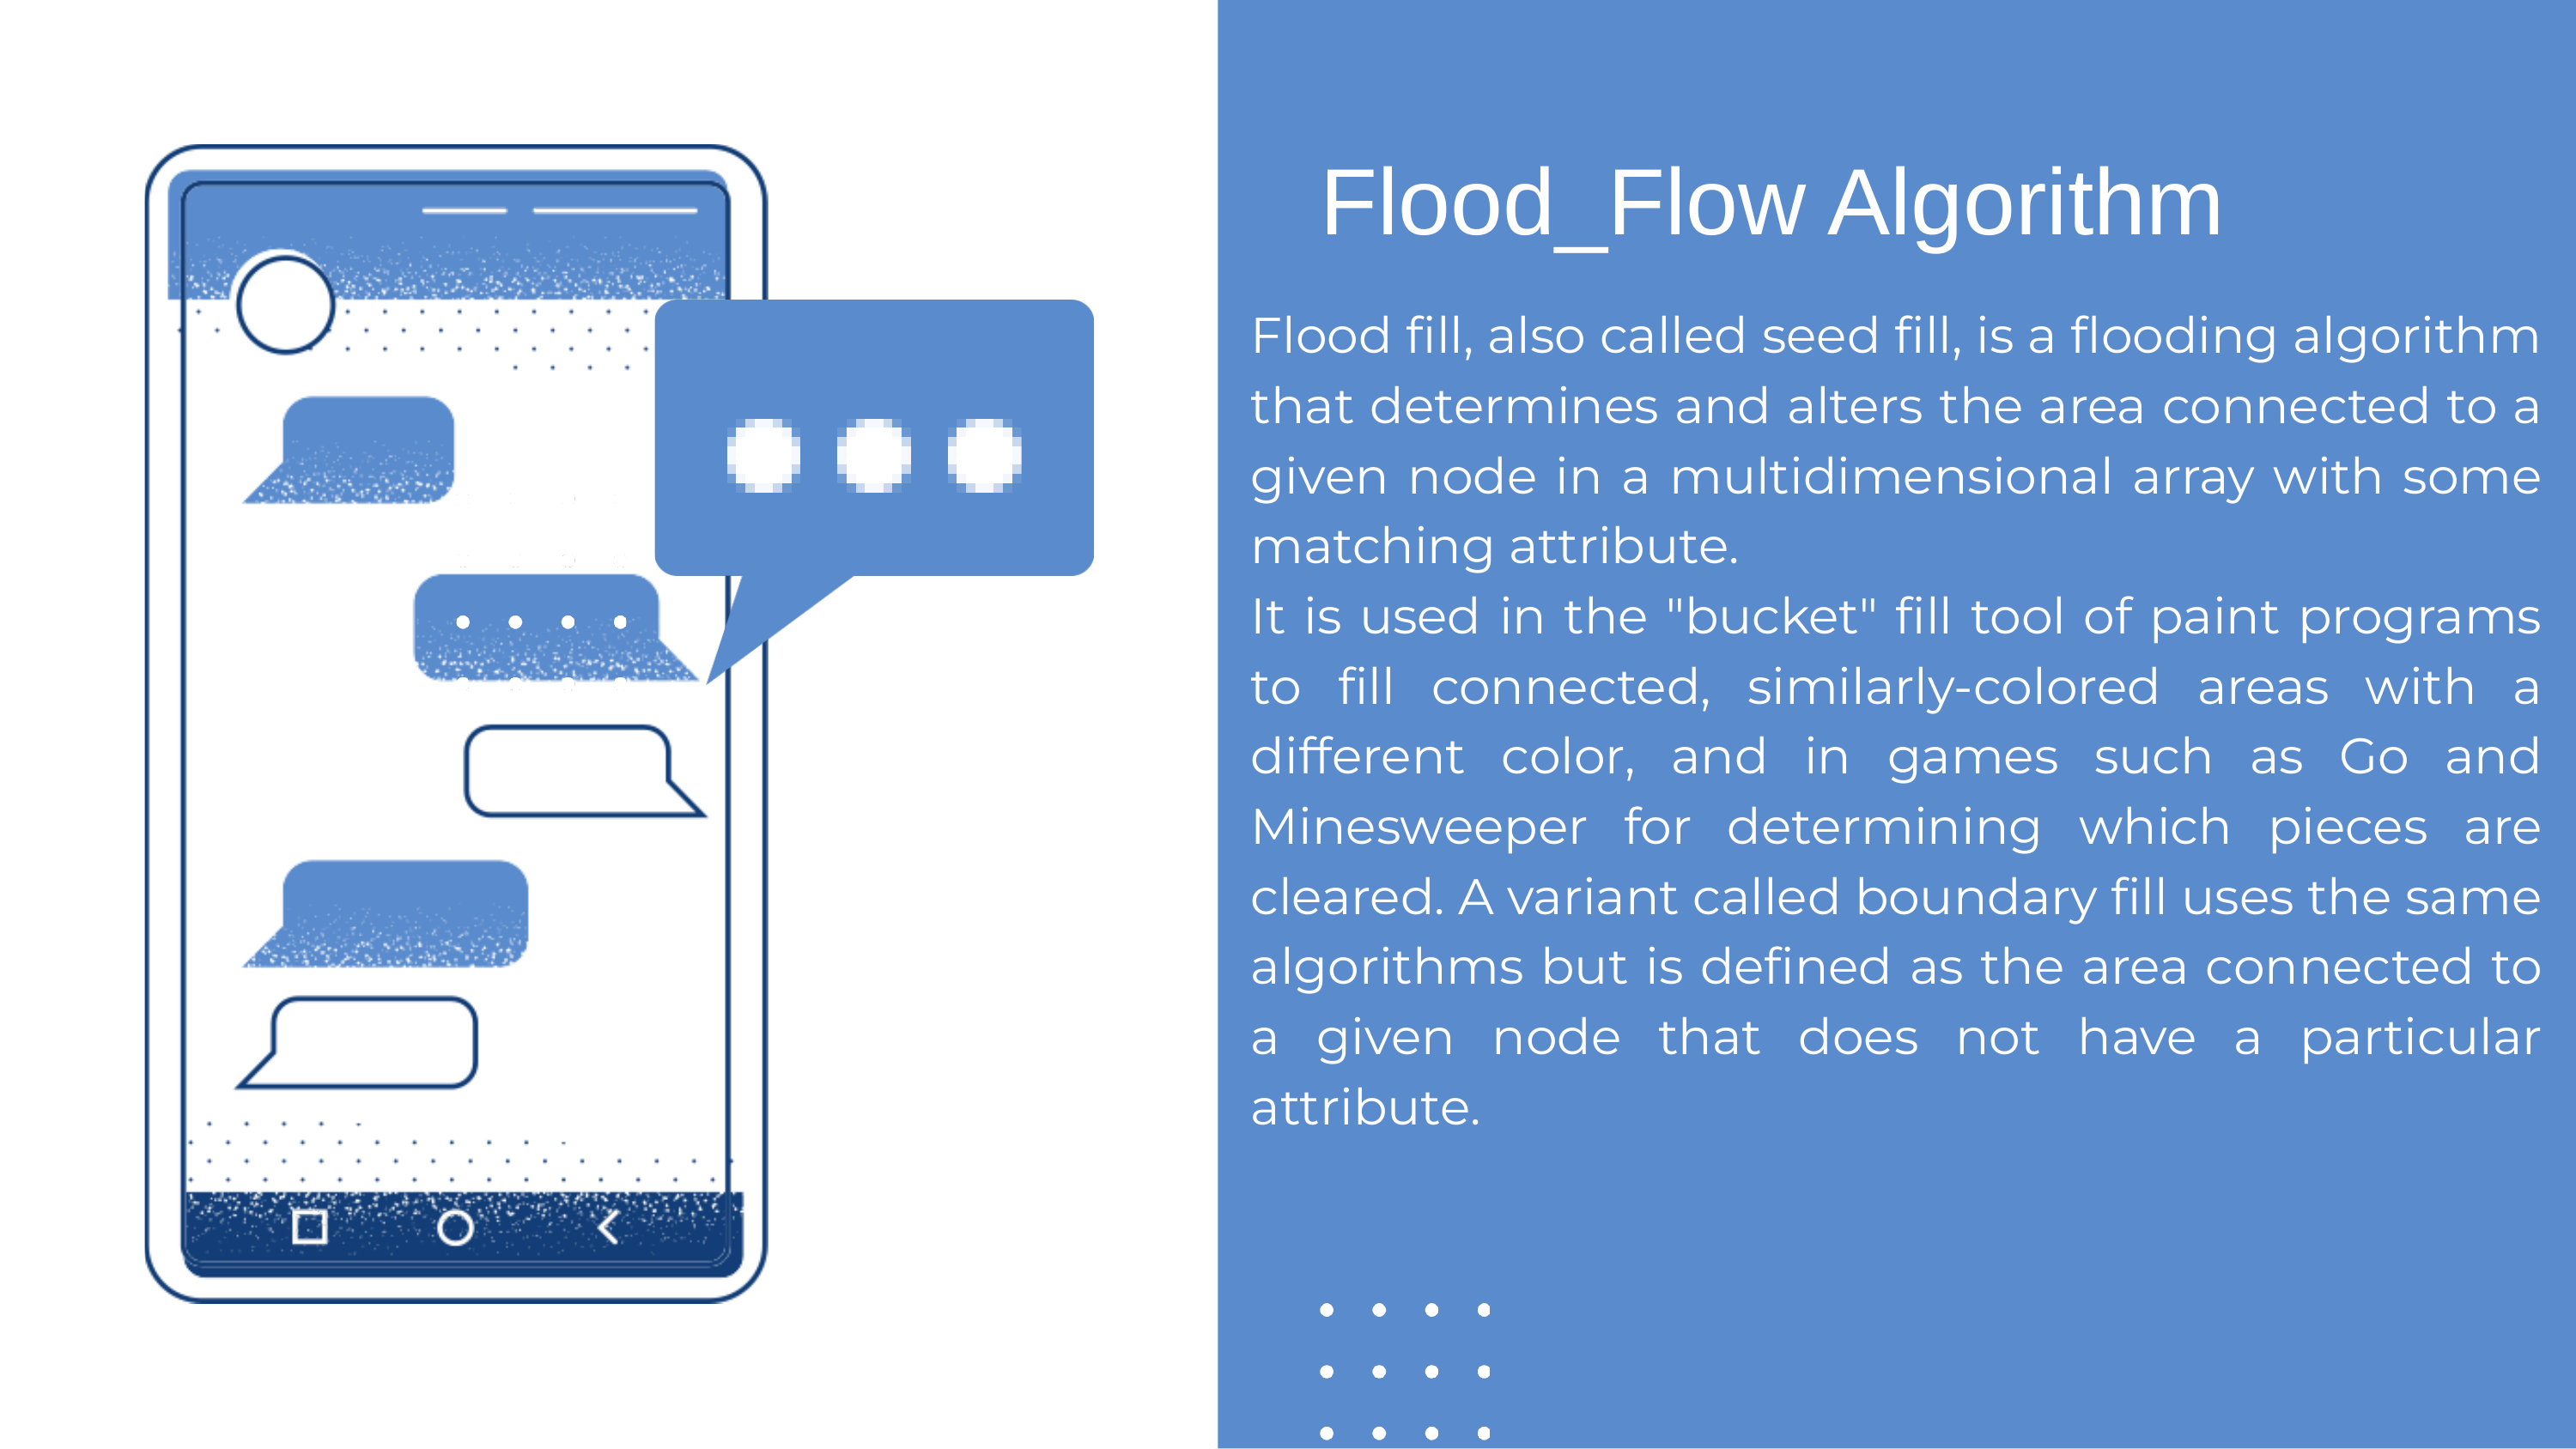

Flood_Flow Algorithm
Flood fill, also called seed fill, is a flooding algorithm that determines and alters the area connected to a given node in a multidimensional array with some matching attribute.
It is used in the "bucket" fill tool of paint programs to fill connected, similarly-colored areas with a different color, and in games such as Go and Minesweeper for determining which pieces are cleared. A variant called boundary fill uses the same algorithms but is defined as the area connected to a given node that does not have a particular attribute.